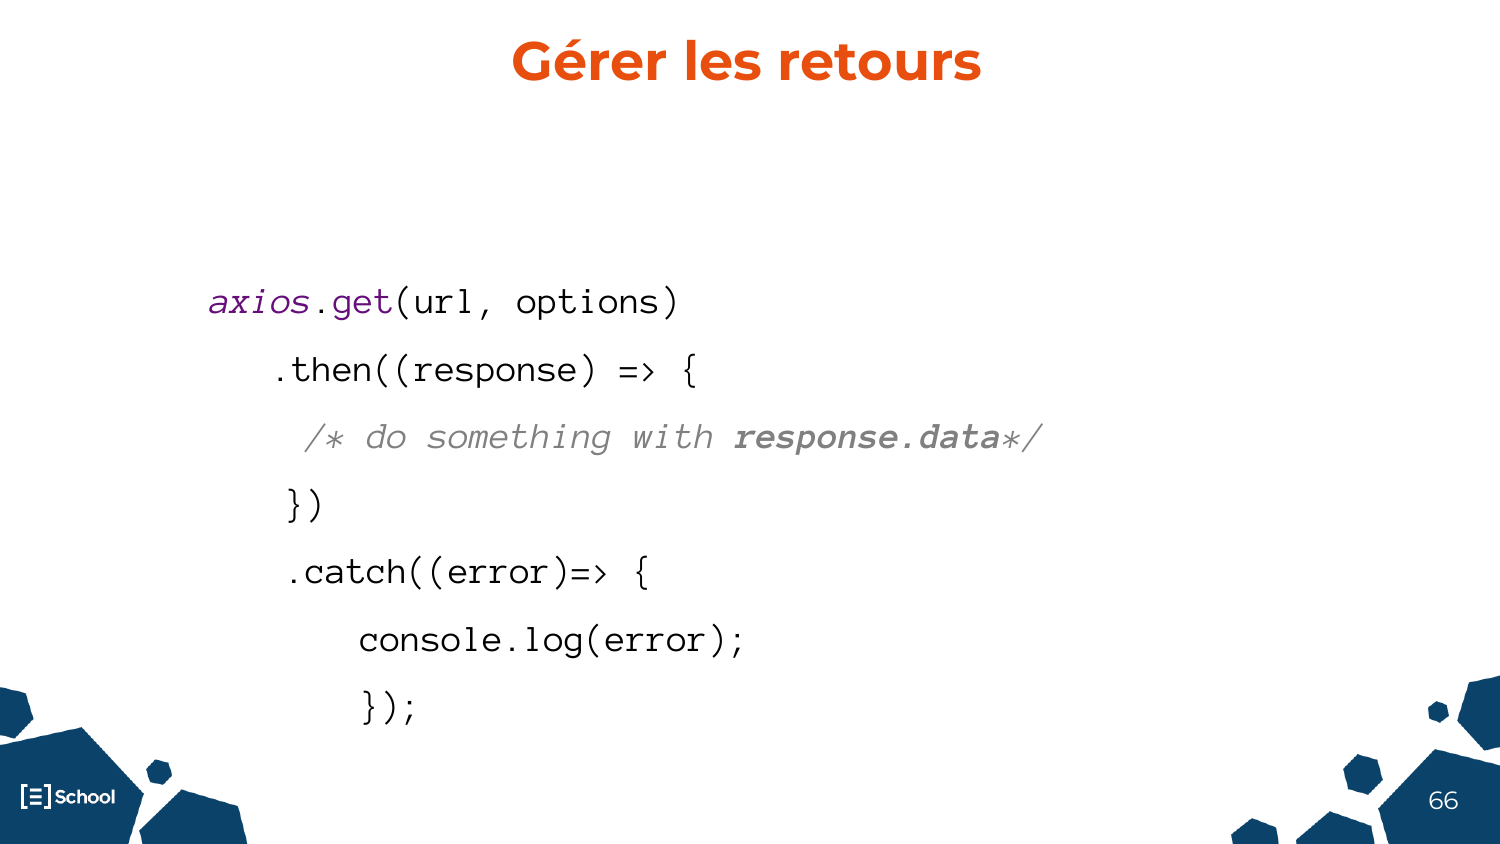

Gérer les retours
axios.get(url, options)
   .then((response) => {
 /* do something with response.data*/
})
.catch((error)=> {
    	console.log(error);
	});

66